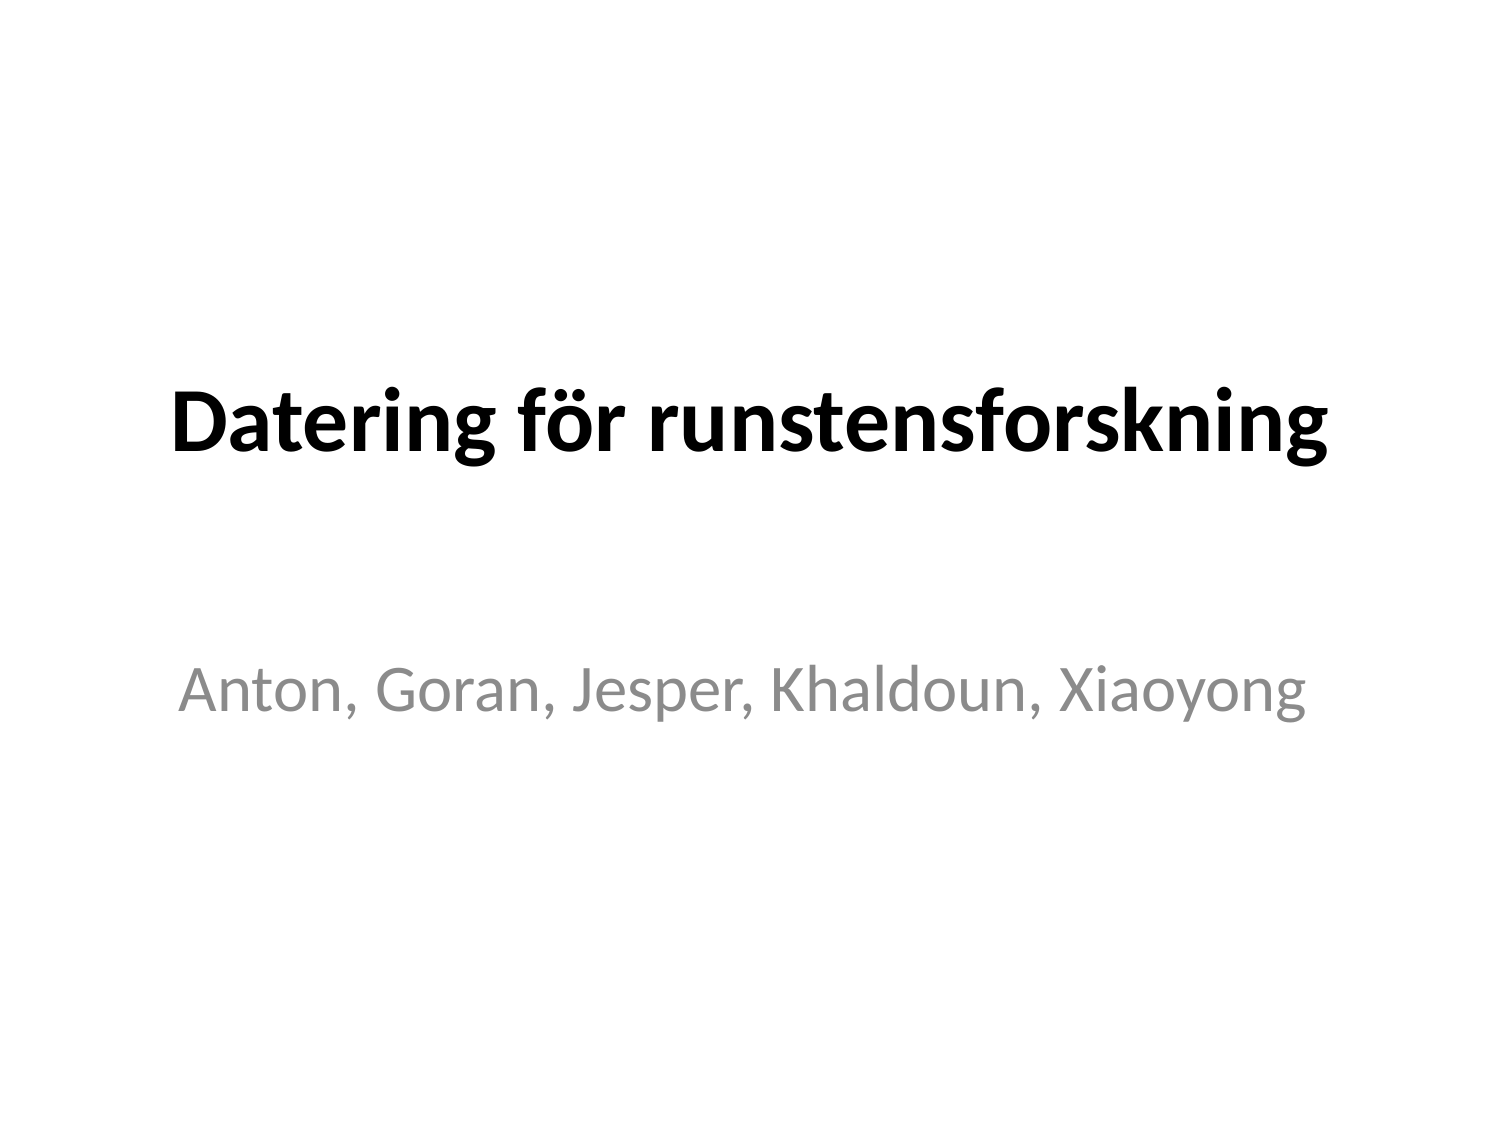

# Datering för runstensforskning
Anton, Goran, Jesper, Khaldoun, Xiaoyong